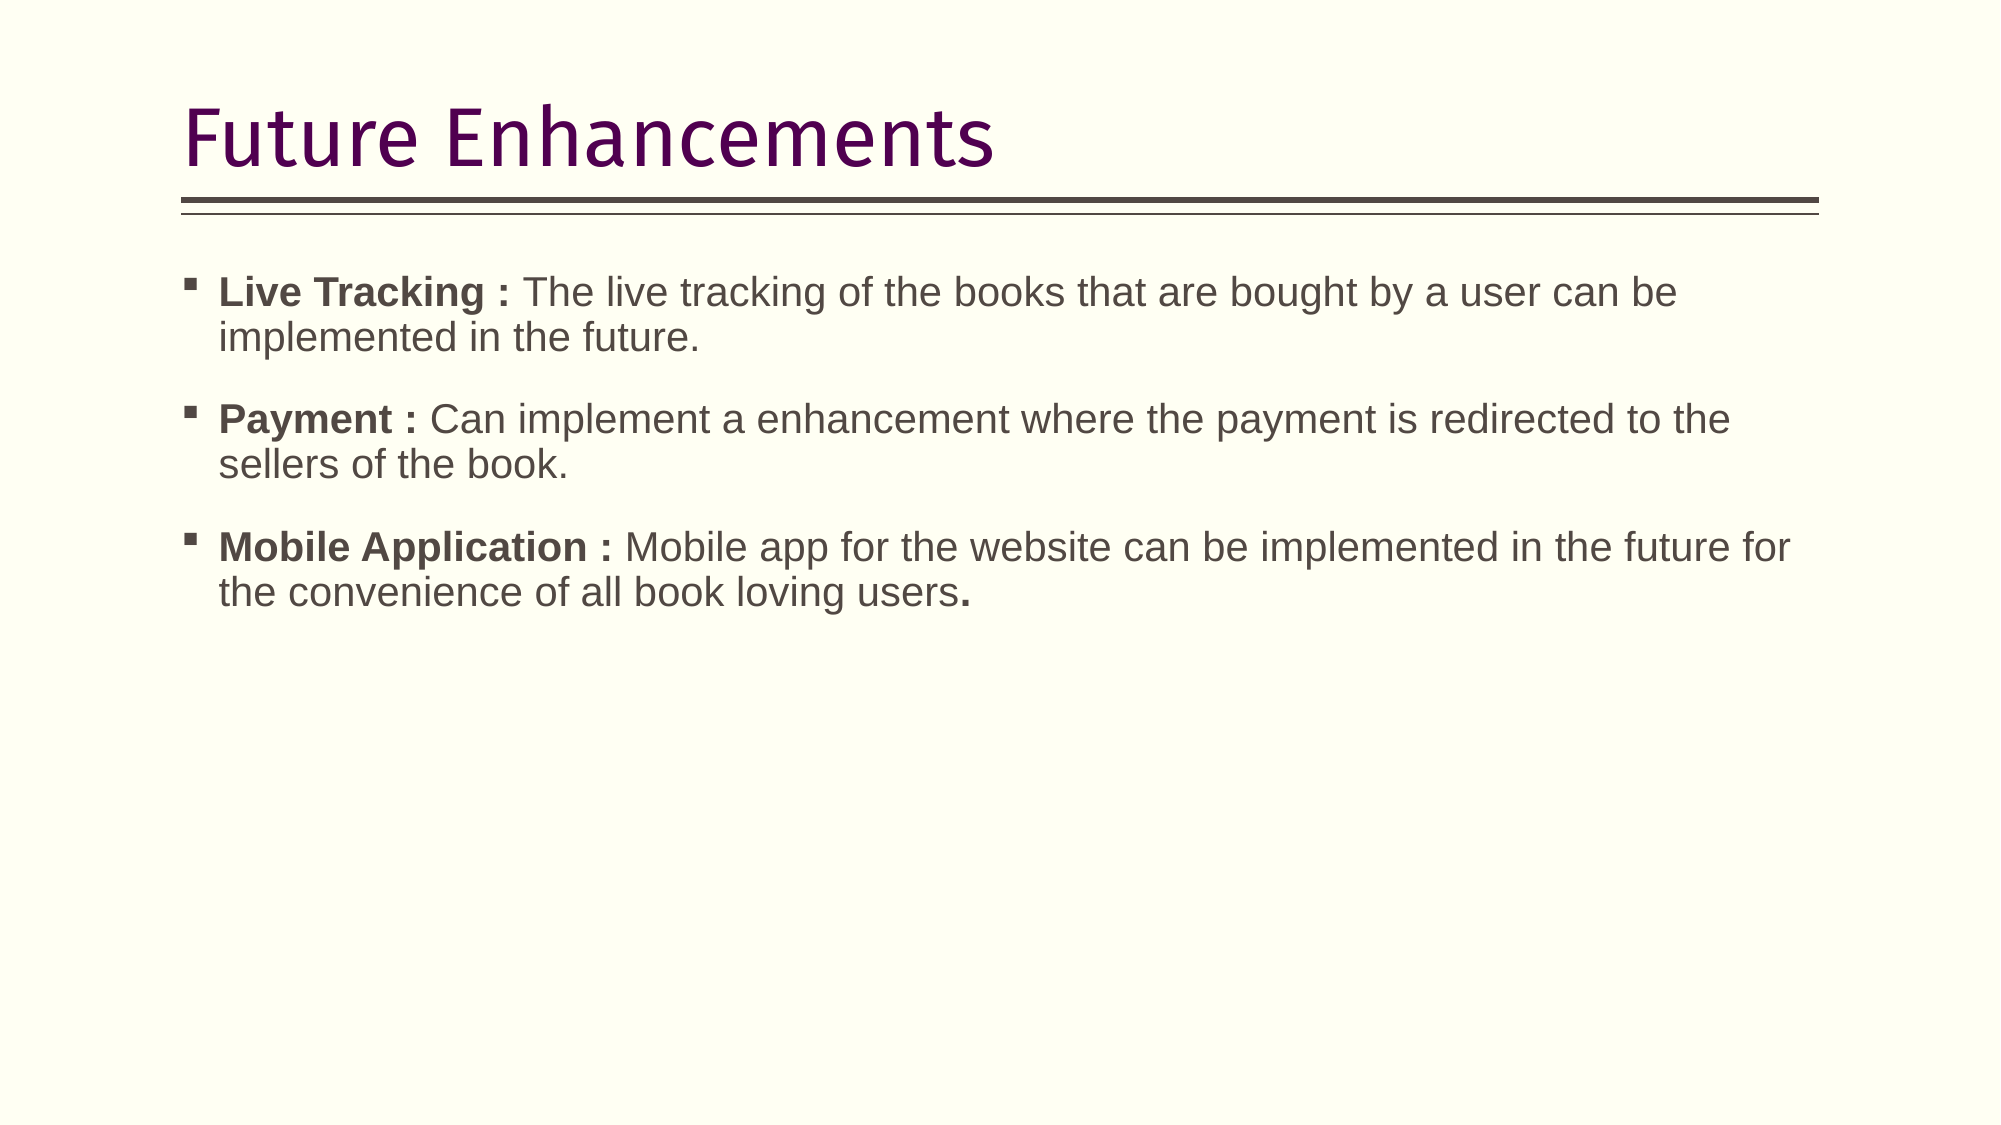

# Future Enhancements
Live Tracking : The live tracking of the books that are bought by a user can be implemented in the future.
Payment : Can implement a enhancement where the payment is redirected to the sellers of the book.
Mobile Application : Mobile app for the website can be implemented in the future for the convenience of all book loving users.